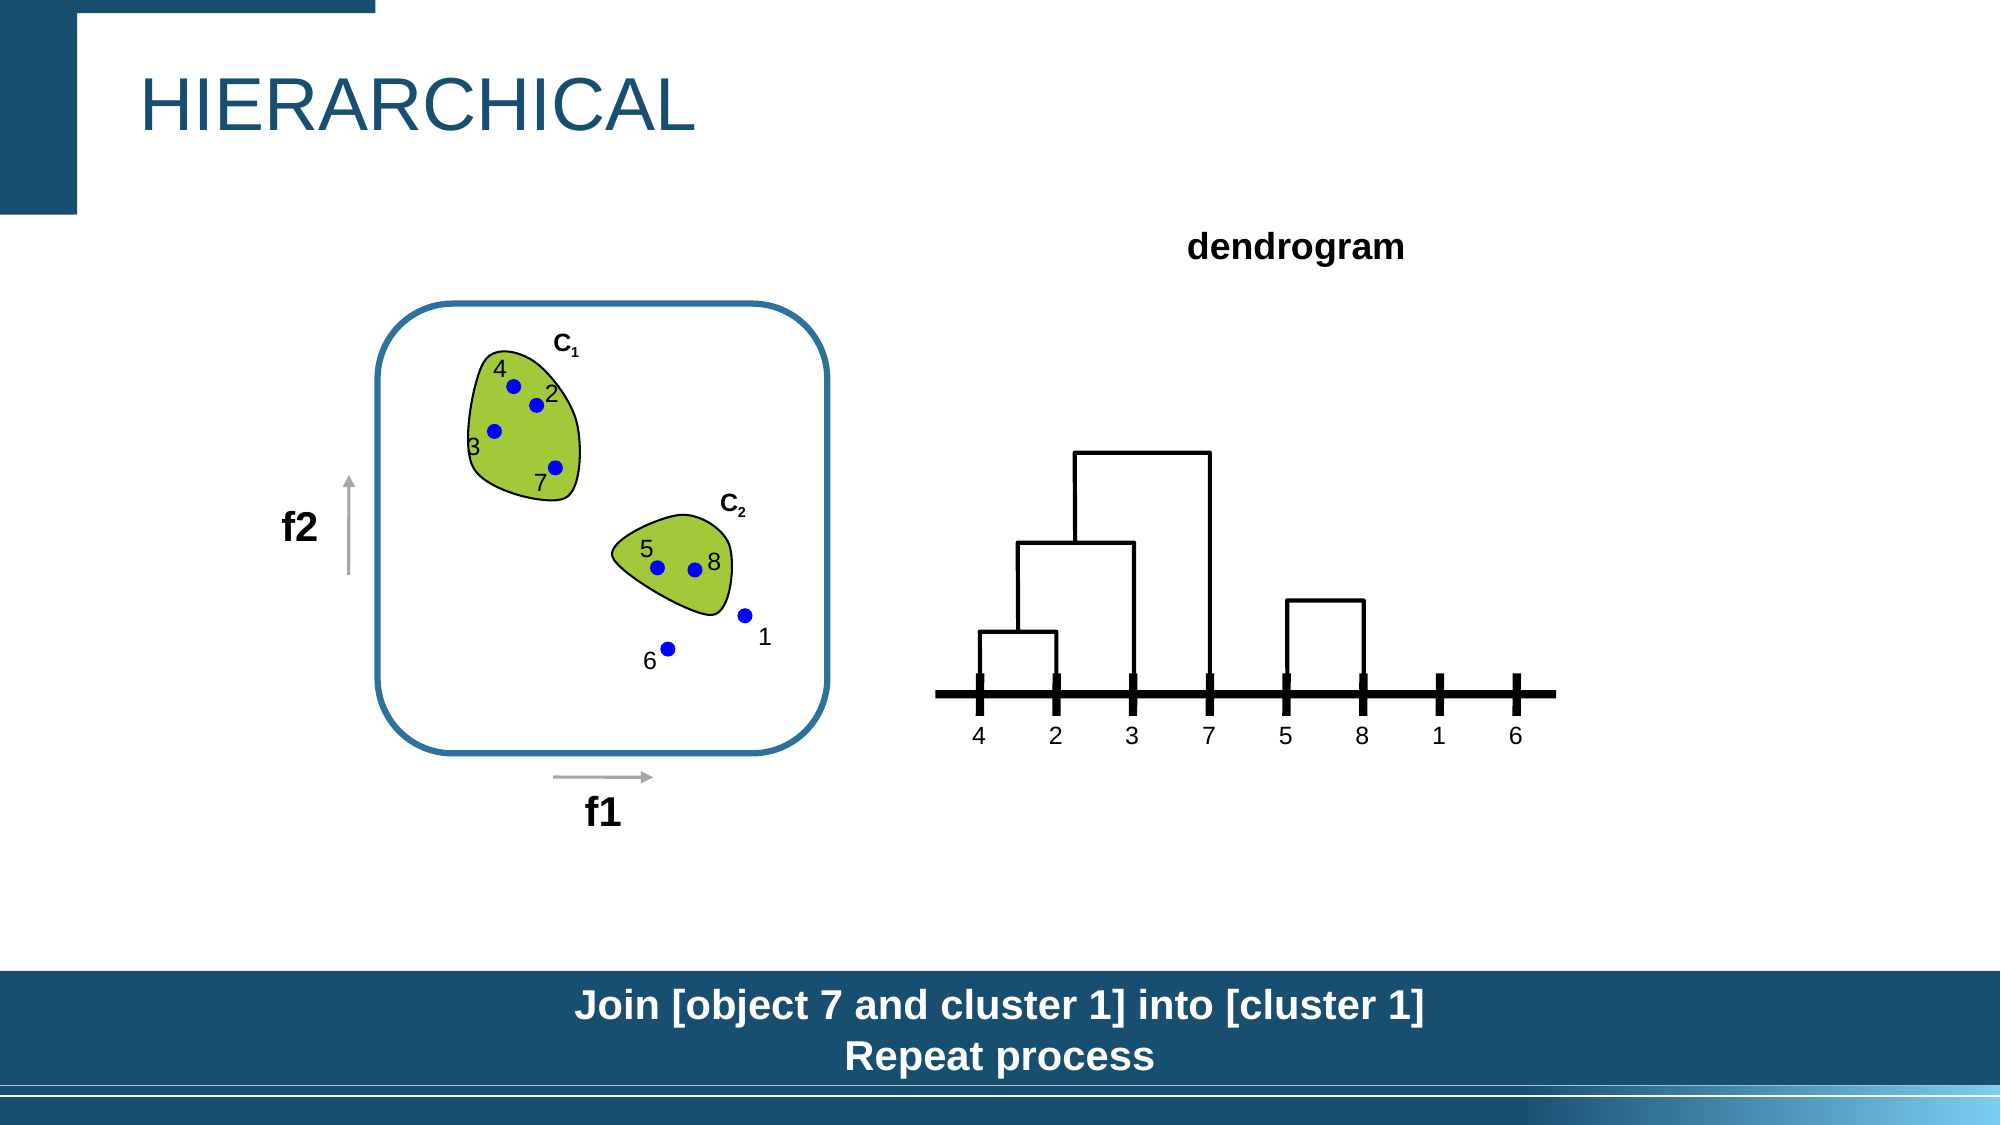

hierarchical
dendrogram

C1
4

2

3

7

f2

f1
C2

5
8

1

6

4
2
3
7
5
8
1
6
Join [object 7 and cluster 1] into [cluster 1]
Repeat process